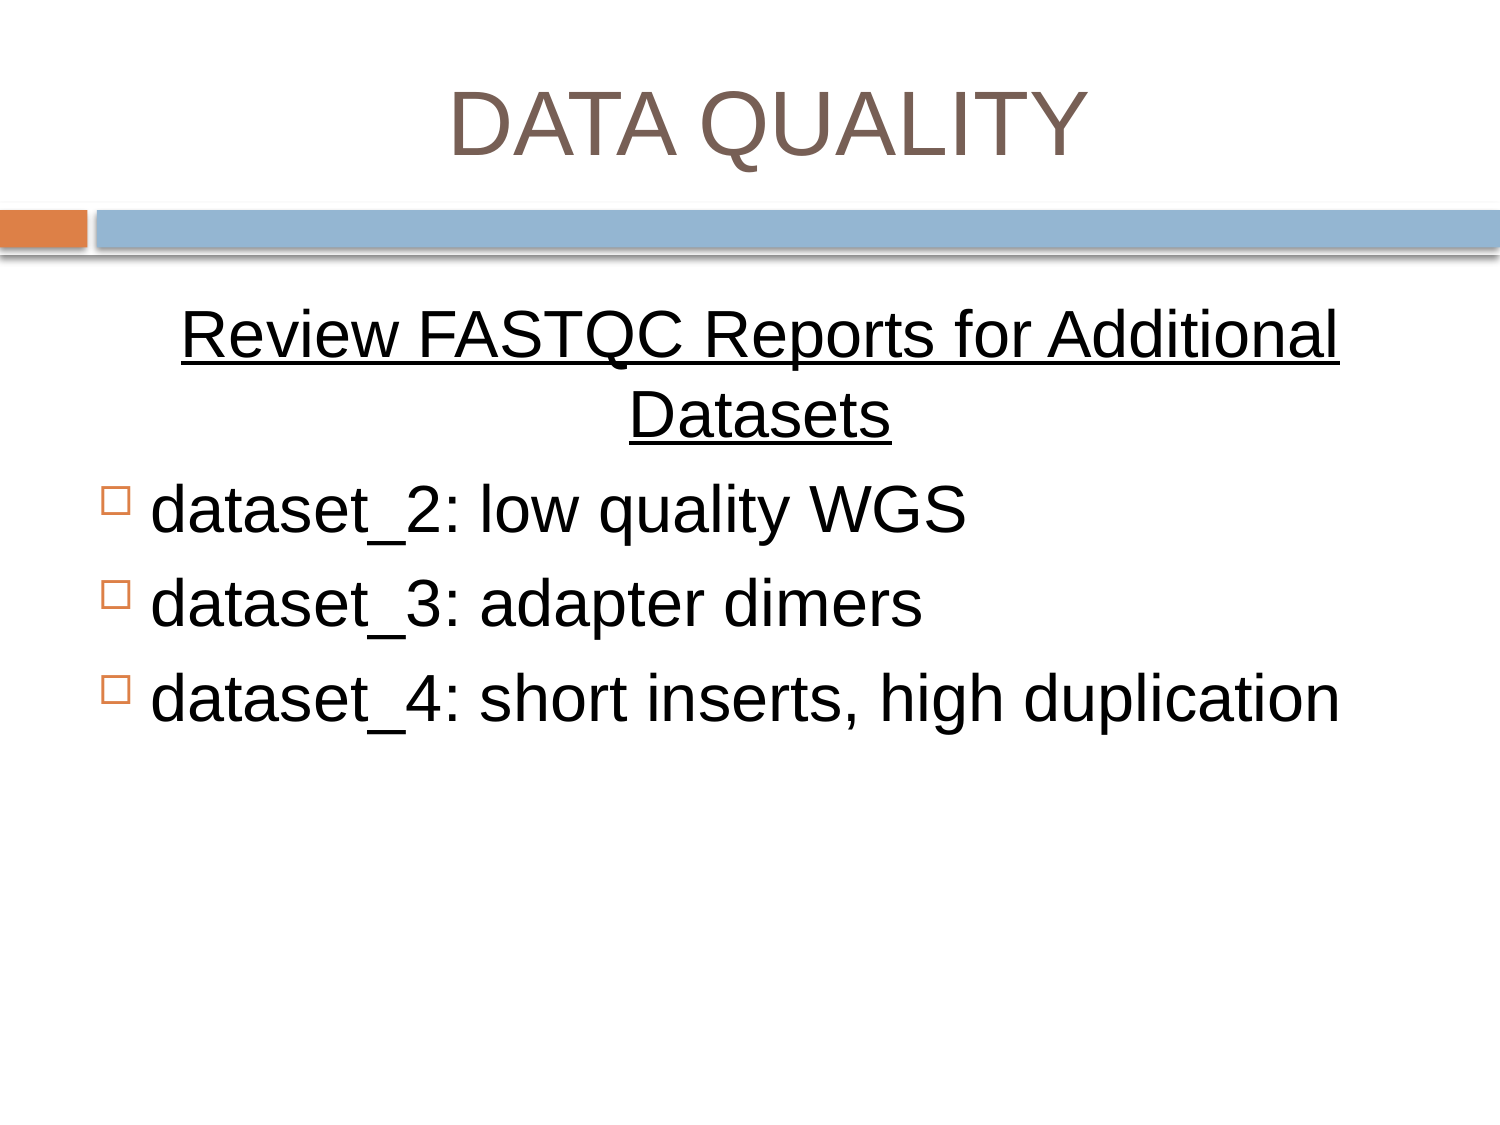

# DATA QUALITY
Review FASTQC Reports for Additional Datasets
dataset_2: low quality WGS
dataset_3: adapter dimers
dataset_4: short inserts, high duplication